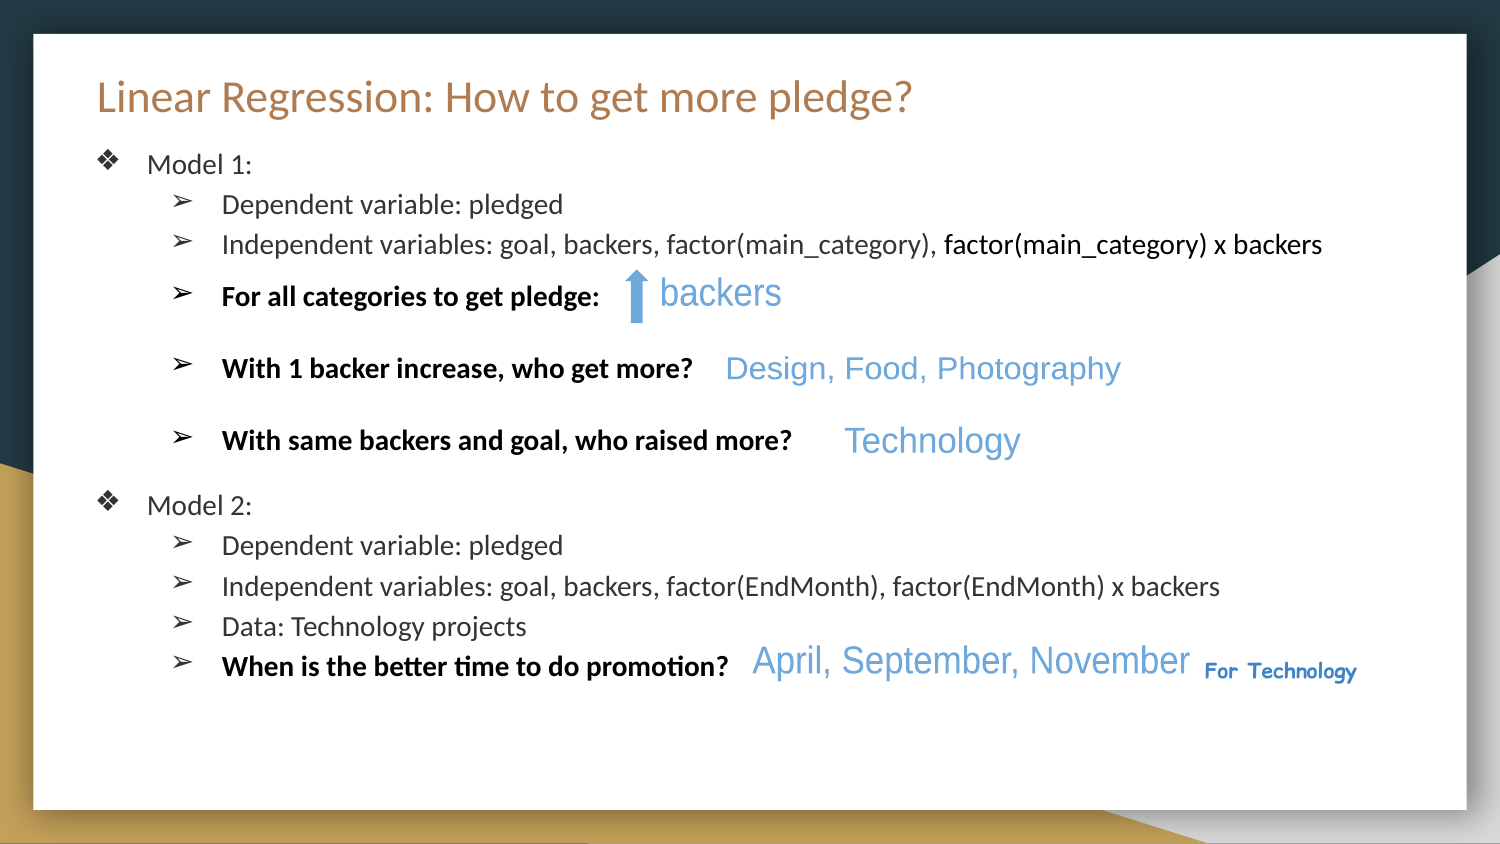

# Linear Regression: How to get more pledge?
Model 1:
Dependent variable: pledged
Independent variables: goal, backers, factor(main_category), factor(main_category) x backers
For all categories to get pledge:

backers
With 1 backer increase, who get more?
Design, Food, Photography
With same backers and goal, who raised more?

Technology
Model 2:
Dependent variable: pledged
Independent variables: goal, backers, factor(EndMonth), factor(EndMonth) x backers
Data: Technology projects
When is the better time to do promotion?
For Technology
April, September, November